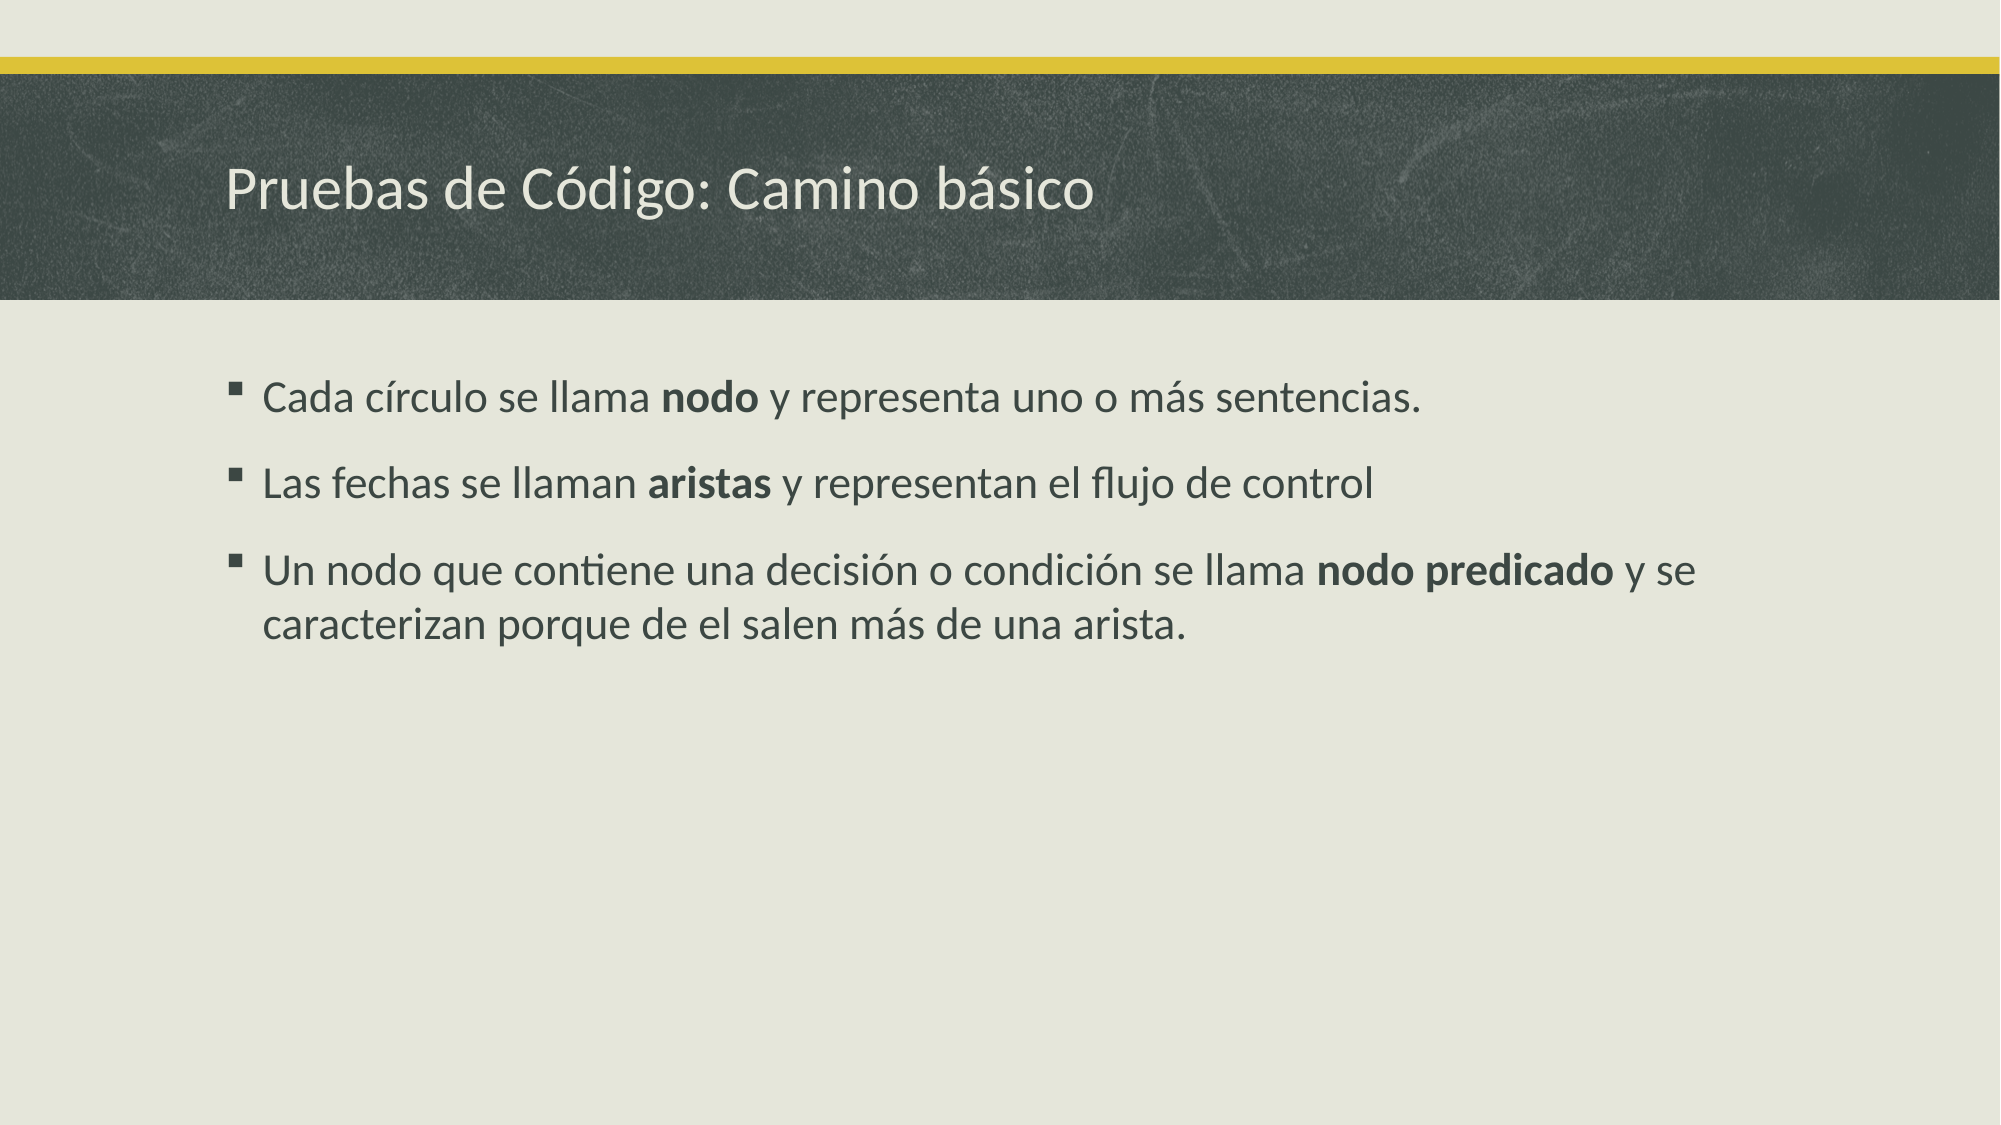

# Pruebas de Código: Camino básico
Cada círculo se llama nodo y representa uno o más sentencias.
Las fechas se llaman aristas y representan el flujo de control
Un nodo que contiene una decisión o condición se llama nodo predicado y se caracterizan porque de el salen más de una arista.